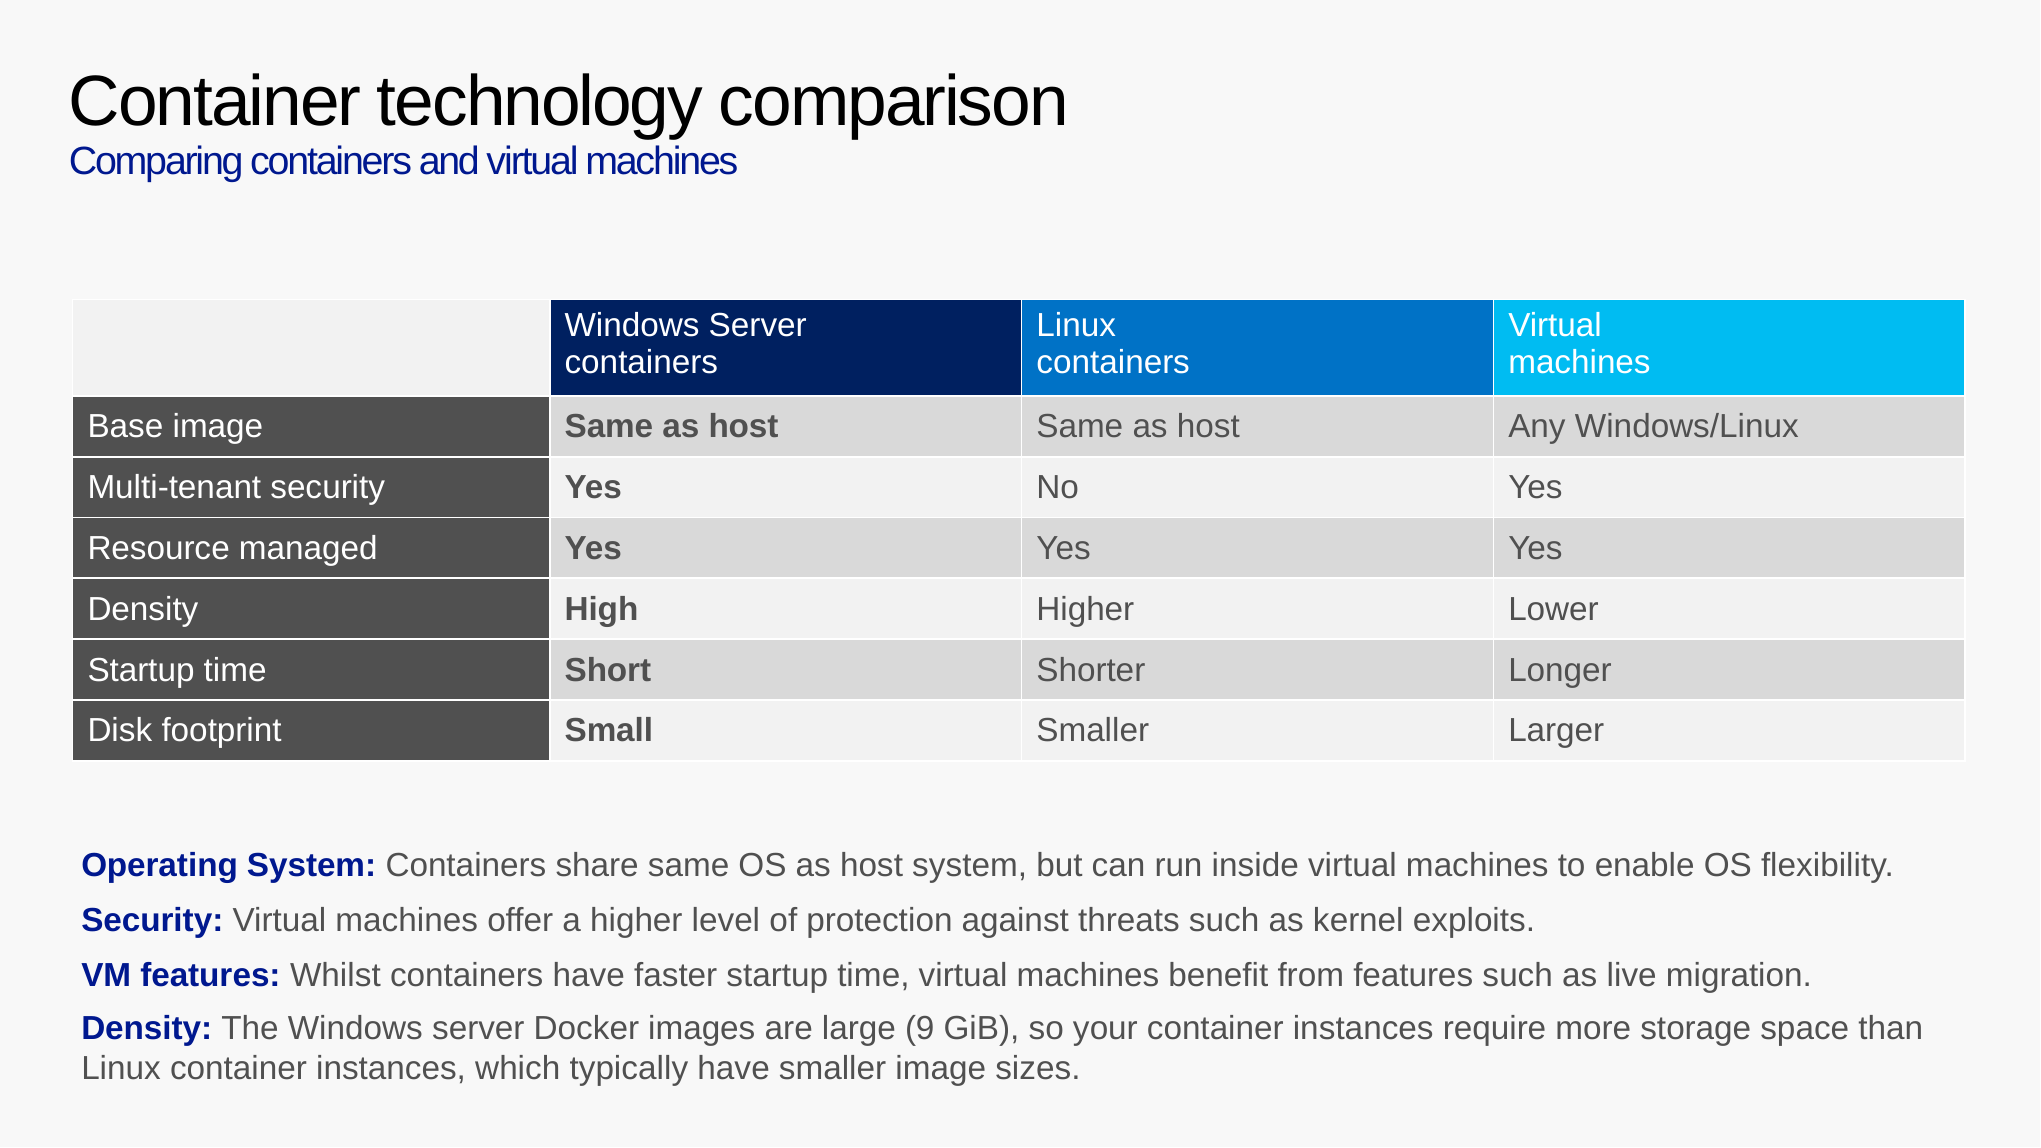

# Container technology comparison Comparing containers and virtual machines
|  | Windows Server containers | Linux containers | Virtual machines |
| --- | --- | --- | --- |
| Base image | Same as host | Same as host | Any Windows/Linux |
| Multi-tenant security | Yes | No | Yes |
| Resource managed | Yes | Yes | Yes |
| Density | High | Higher | Lower |
| Startup time | Short | Shorter | Longer |
| Disk footprint | Small | Smaller | Larger |
Operating System: Containers share same OS as host system, but can run inside virtual machines to enable OS flexibility.
Security: Virtual machines offer a higher level of protection against threats such as kernel exploits.
VM features: Whilst containers have faster startup time, virtual machines benefit from features such as live migration.
Density: The Windows server Docker images are large (9 GiB), so your container instances require more storage space than Linux container instances, which typically have smaller image sizes.